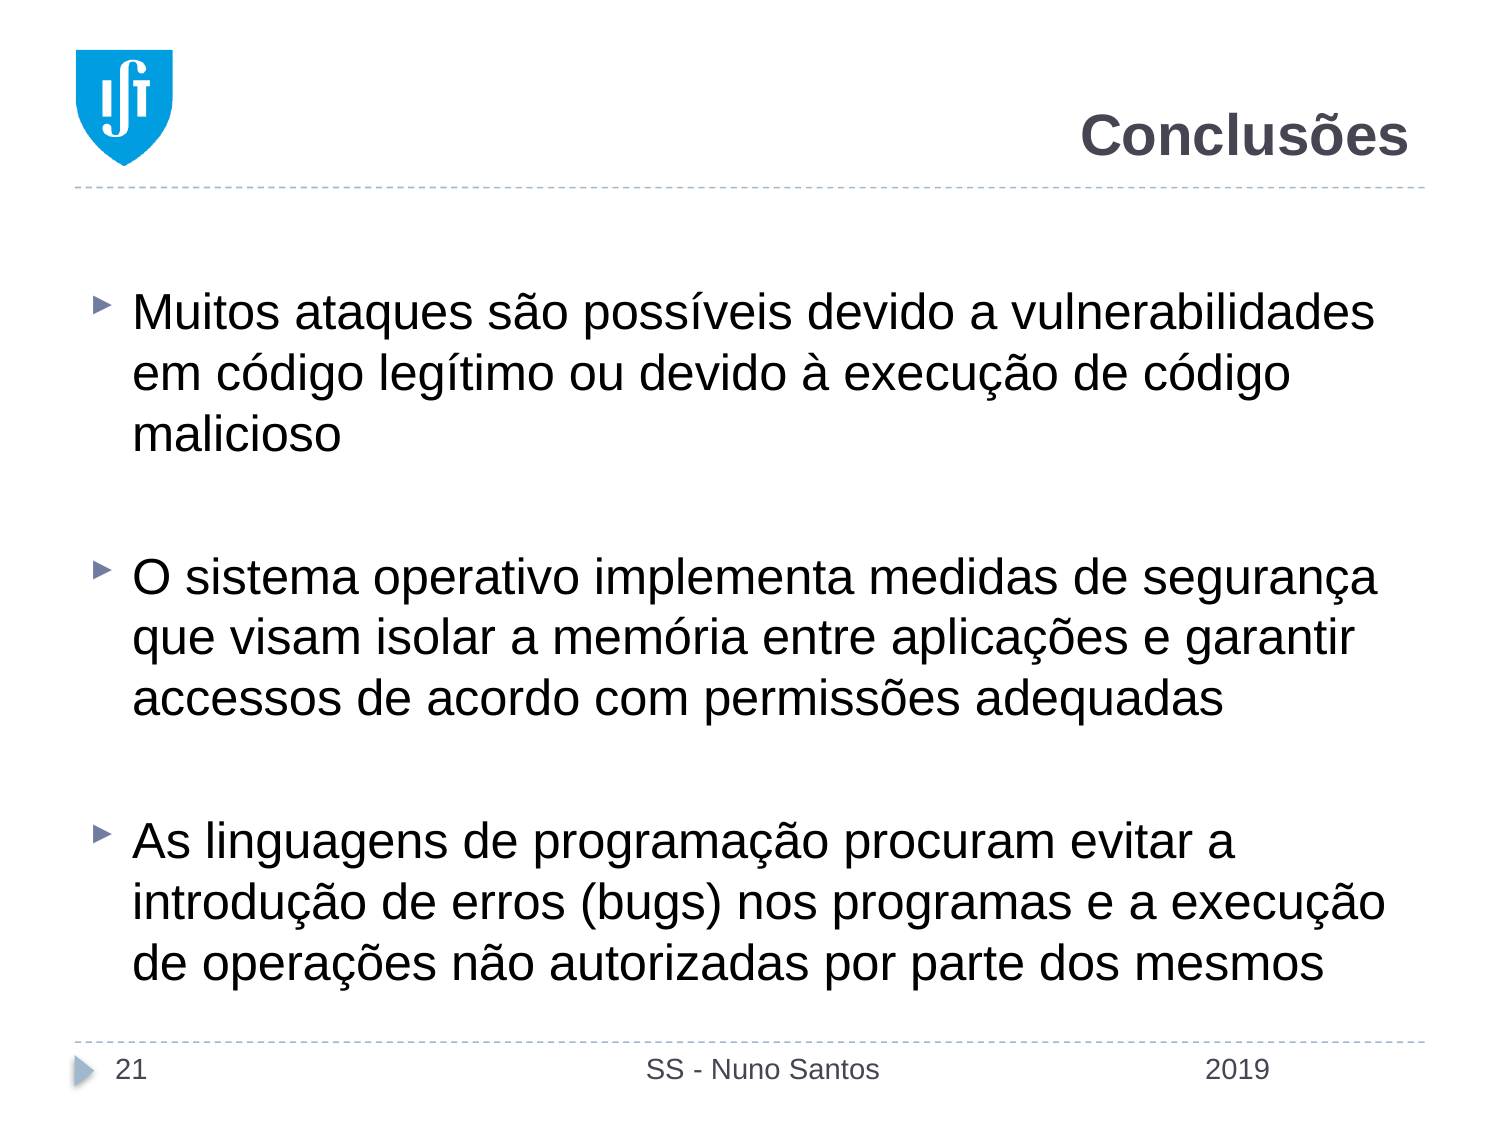

# Conclusões

Muitos ataques são possíveis devido a vulnerabilidades em código legítimo ou devido à execução de código malicioso

O sistema operativo implementa medidas de segurança que visam isolar a memória entre aplicações e garantir accessos de acordo com permissões adequadas

As linguagens de programação procuram evitar a introdução de erros (bugs) nos programas e a execução de operações não autorizadas por parte dos mesmos
21
SS - Nuno Santos
2019